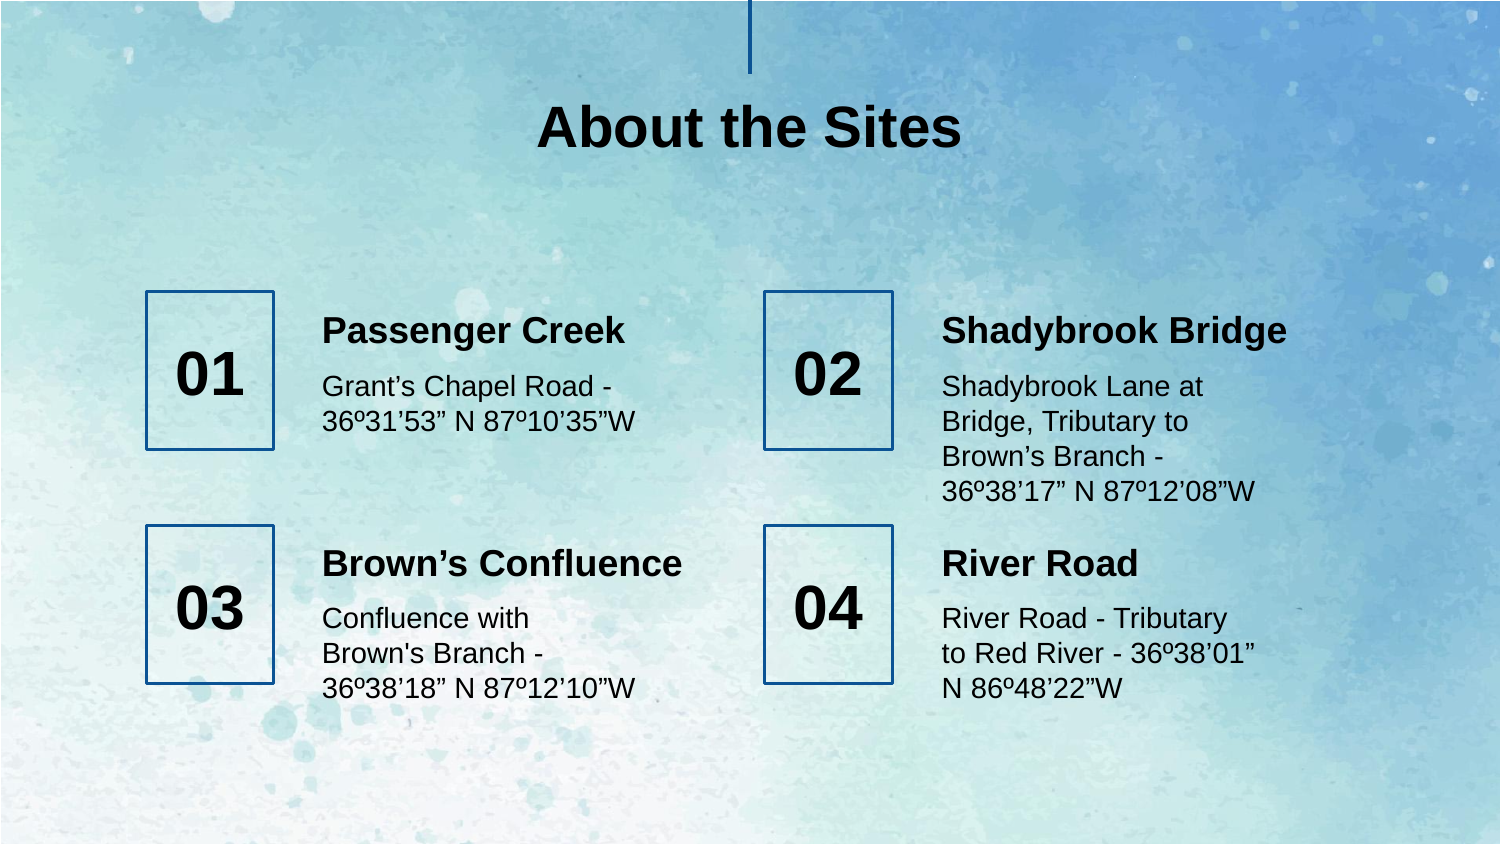

About the Sites
01
# Passenger Creek
02
Shadybrook Bridge
Grant’s Chapel Road - 36º31’53” N 87º10’35”W

Shadybrook Lane at Bridge, Tributary to Brown’s Branch - 36º38’17” N 87º12’08”W

Brown’s Confluence
River Road
03
04
Confluence with Brown's Branch - 36º38’18” N 87º12’10”W

River Road - Tributary to Red River - 36º38’01” N 86º48’22”W